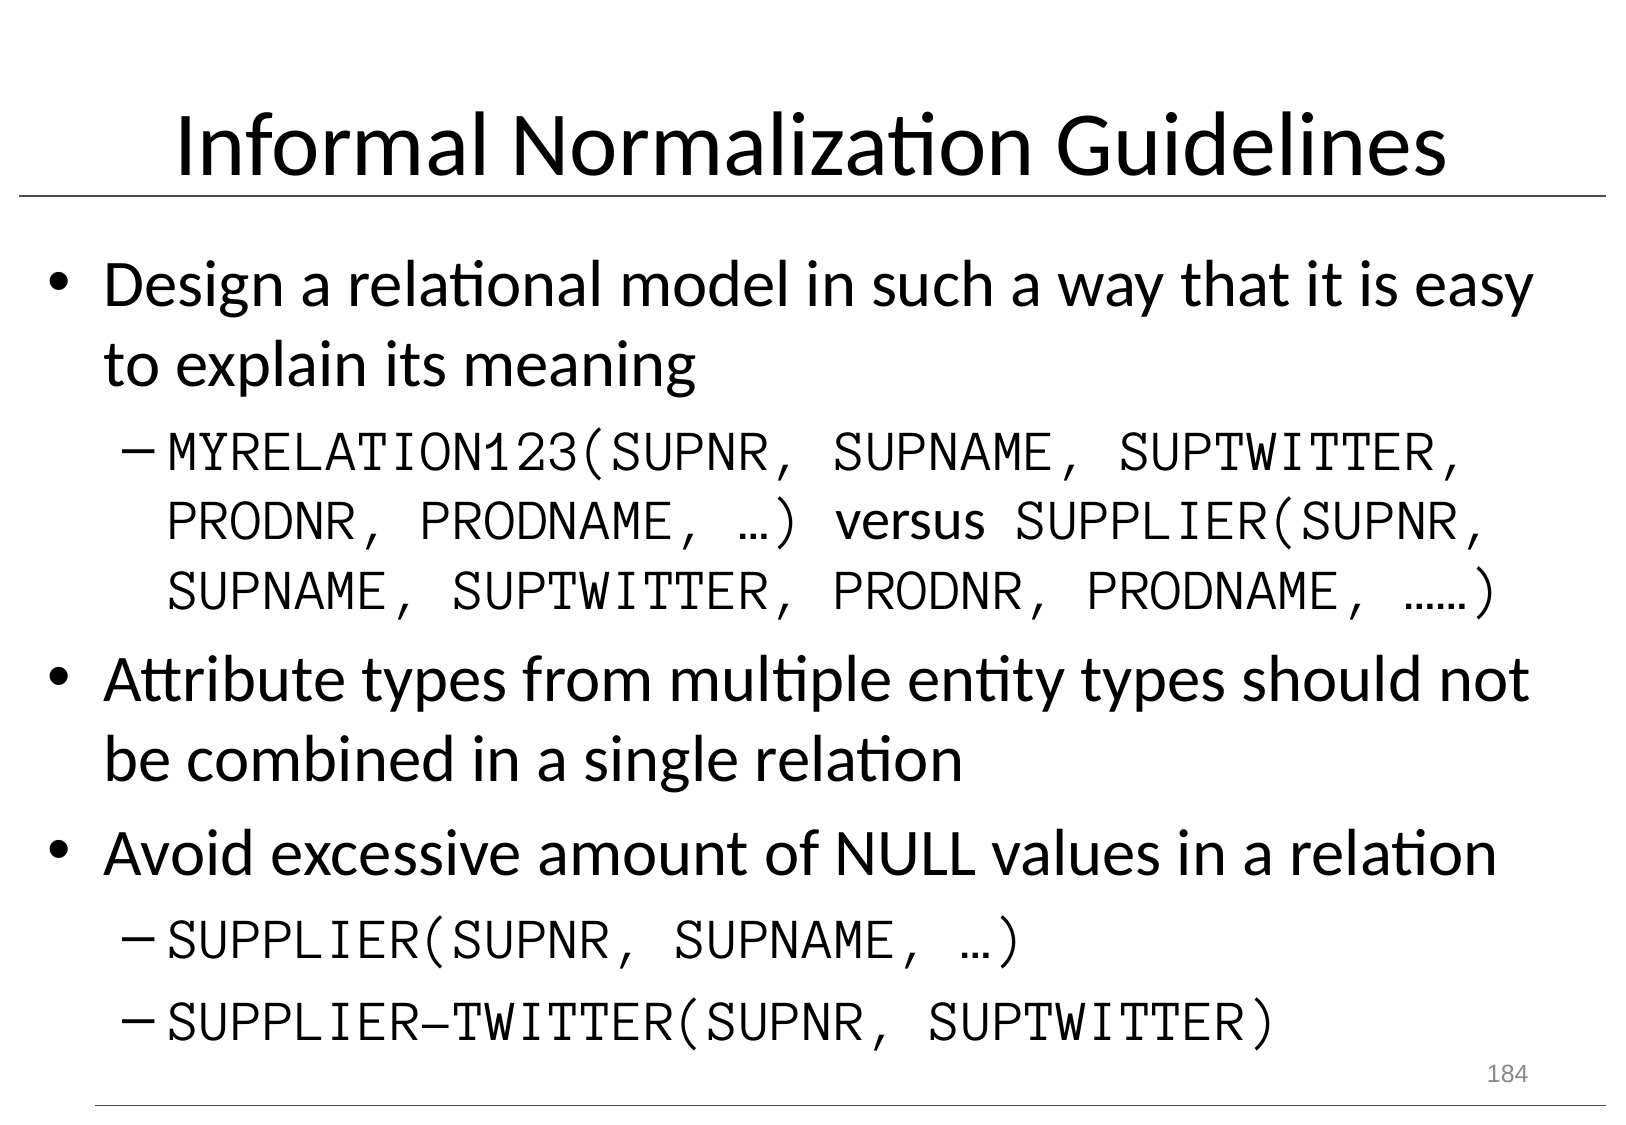

# Informal Normalization Guidelines
Design a relational model in such a way that it is easy to explain its meaning
MYRELATION123(SUPNR, SUPNAME, SUPTWITTER, PRODNR, PRODNAME, …) versus SUPPLIER(SUPNR, SUPNAME, SUPTWITTER, PRODNR, PRODNAME, ……)
Attribute types from multiple entity types should not be combined in a single relation
Avoid excessive amount of NULL values in a relation
SUPPLIER(SUPNR, SUPNAME, …)
SUPPLIER-TWITTER(SUPNR, SUPTWITTER)

184